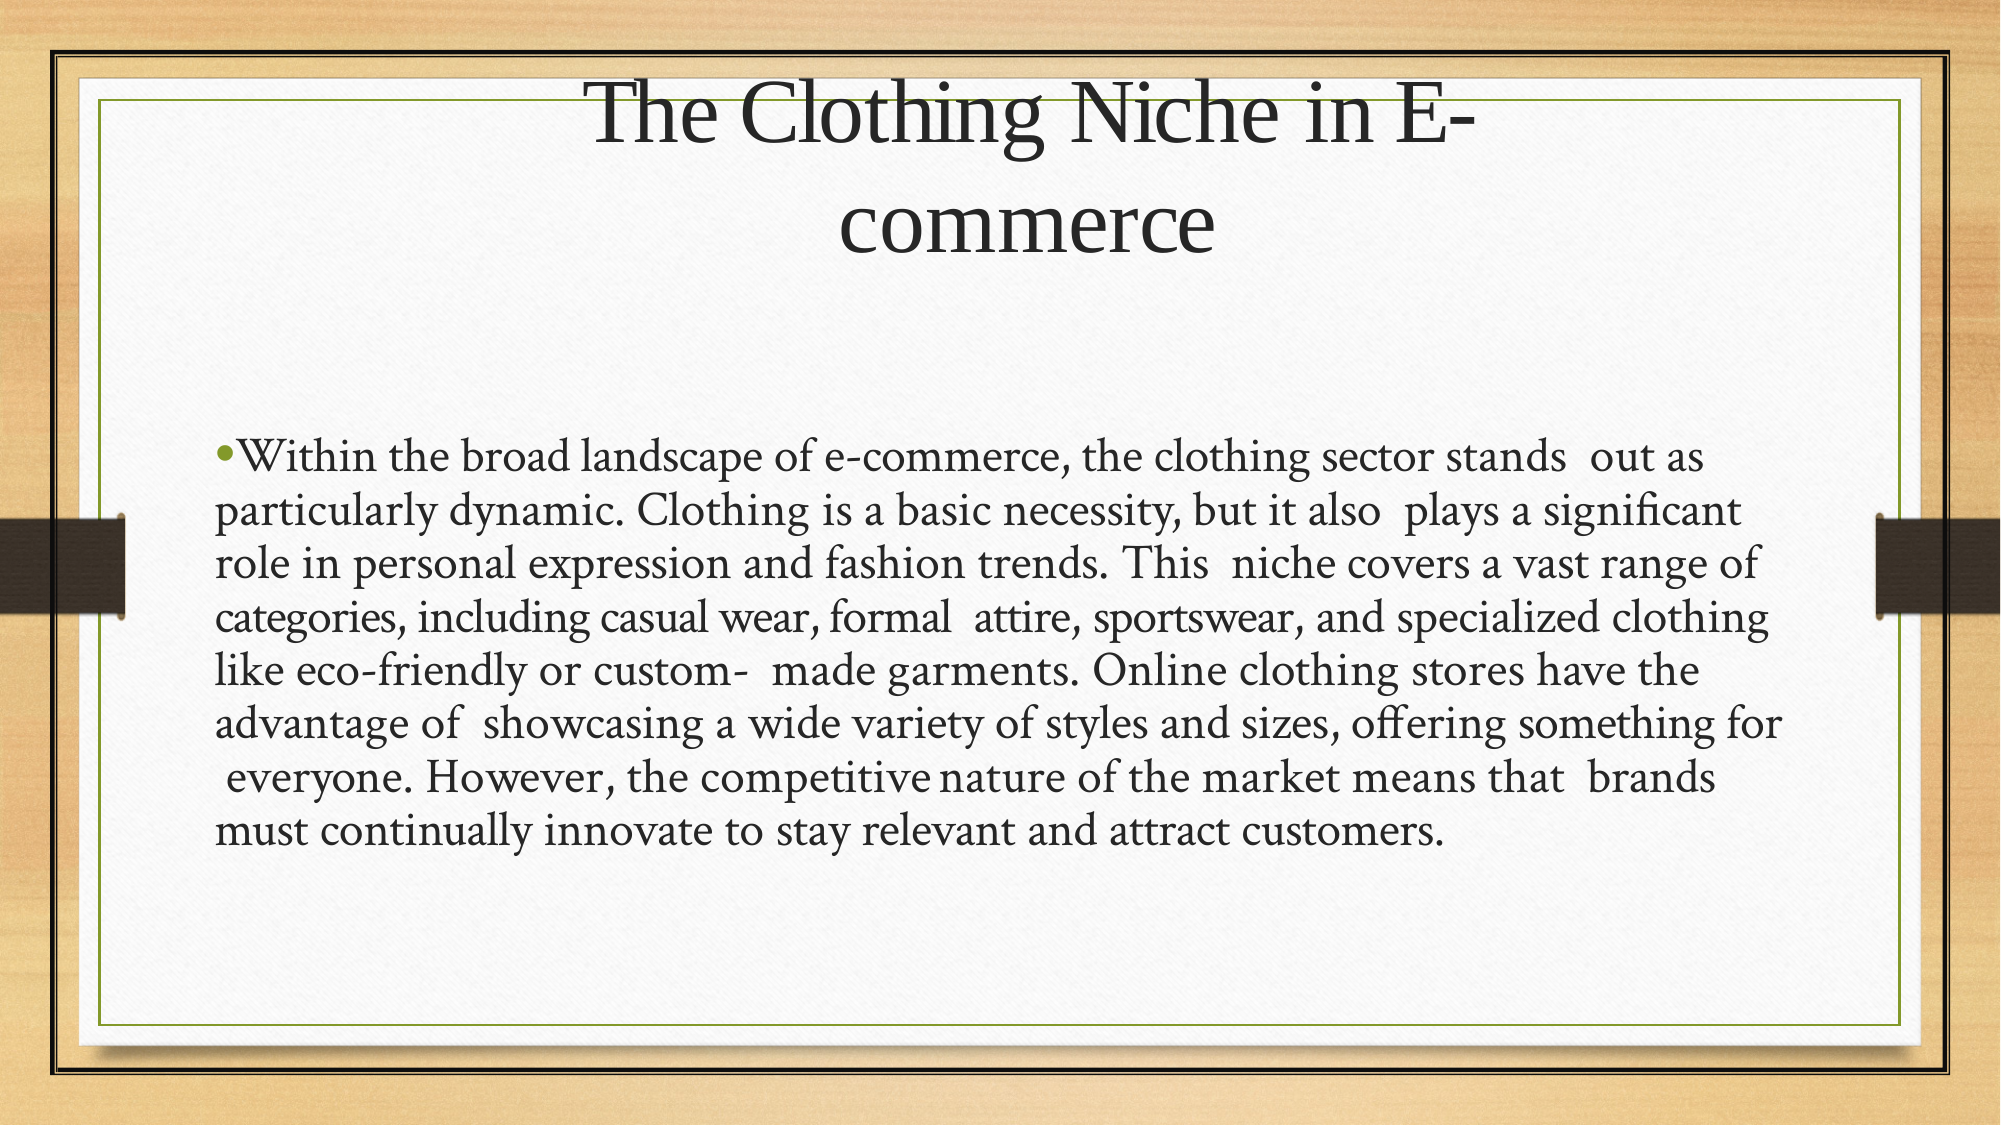

# The Clothing Niche in E-commerce
Within the broad landscape of e-commerce, the clothing sector stands  out as particularly dynamic. Clothing is a basic necessity, but it also  plays a significant role in personal expression and fashion trends. This  niche covers a vast range of categories, including casual wear, formal  attire, sportswear, and specialized clothing like eco-friendly or custom-  made garments. Online clothing stores have the advantage of  showcasing a wide variety of styles and sizes, offering something for  everyone. However, the competitivenature of the market means that  brands must continually innovate to stay relevant and attract customers.